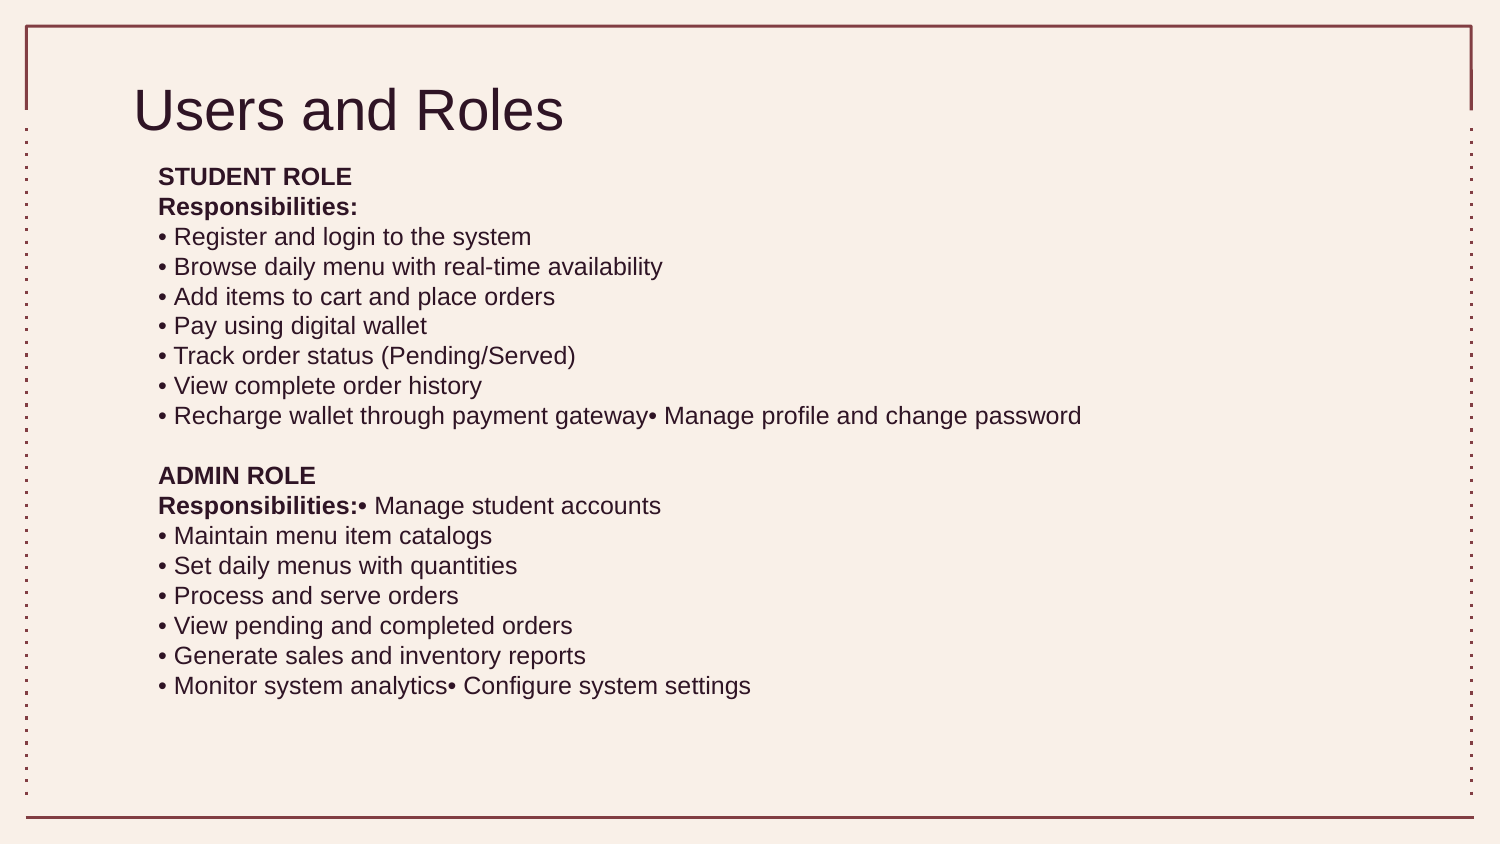

# Users and Roles
STUDENT ROLE
Responsibilities:
• Register and login to the system
• Browse daily menu with real-time availability
• Add items to cart and place orders
• Pay using digital wallet
• Track order status (Pending/Served)
• View complete order history
• Recharge wallet through payment gateway• Manage profile and change password

ADMIN ROLE
Responsibilities:• Manage student accounts
• Maintain menu item catalogs
• Set daily menus with quantities
• Process and serve orders
• View pending and completed orders
• Generate sales and inventory reports
• Monitor system analytics• Configure system settings